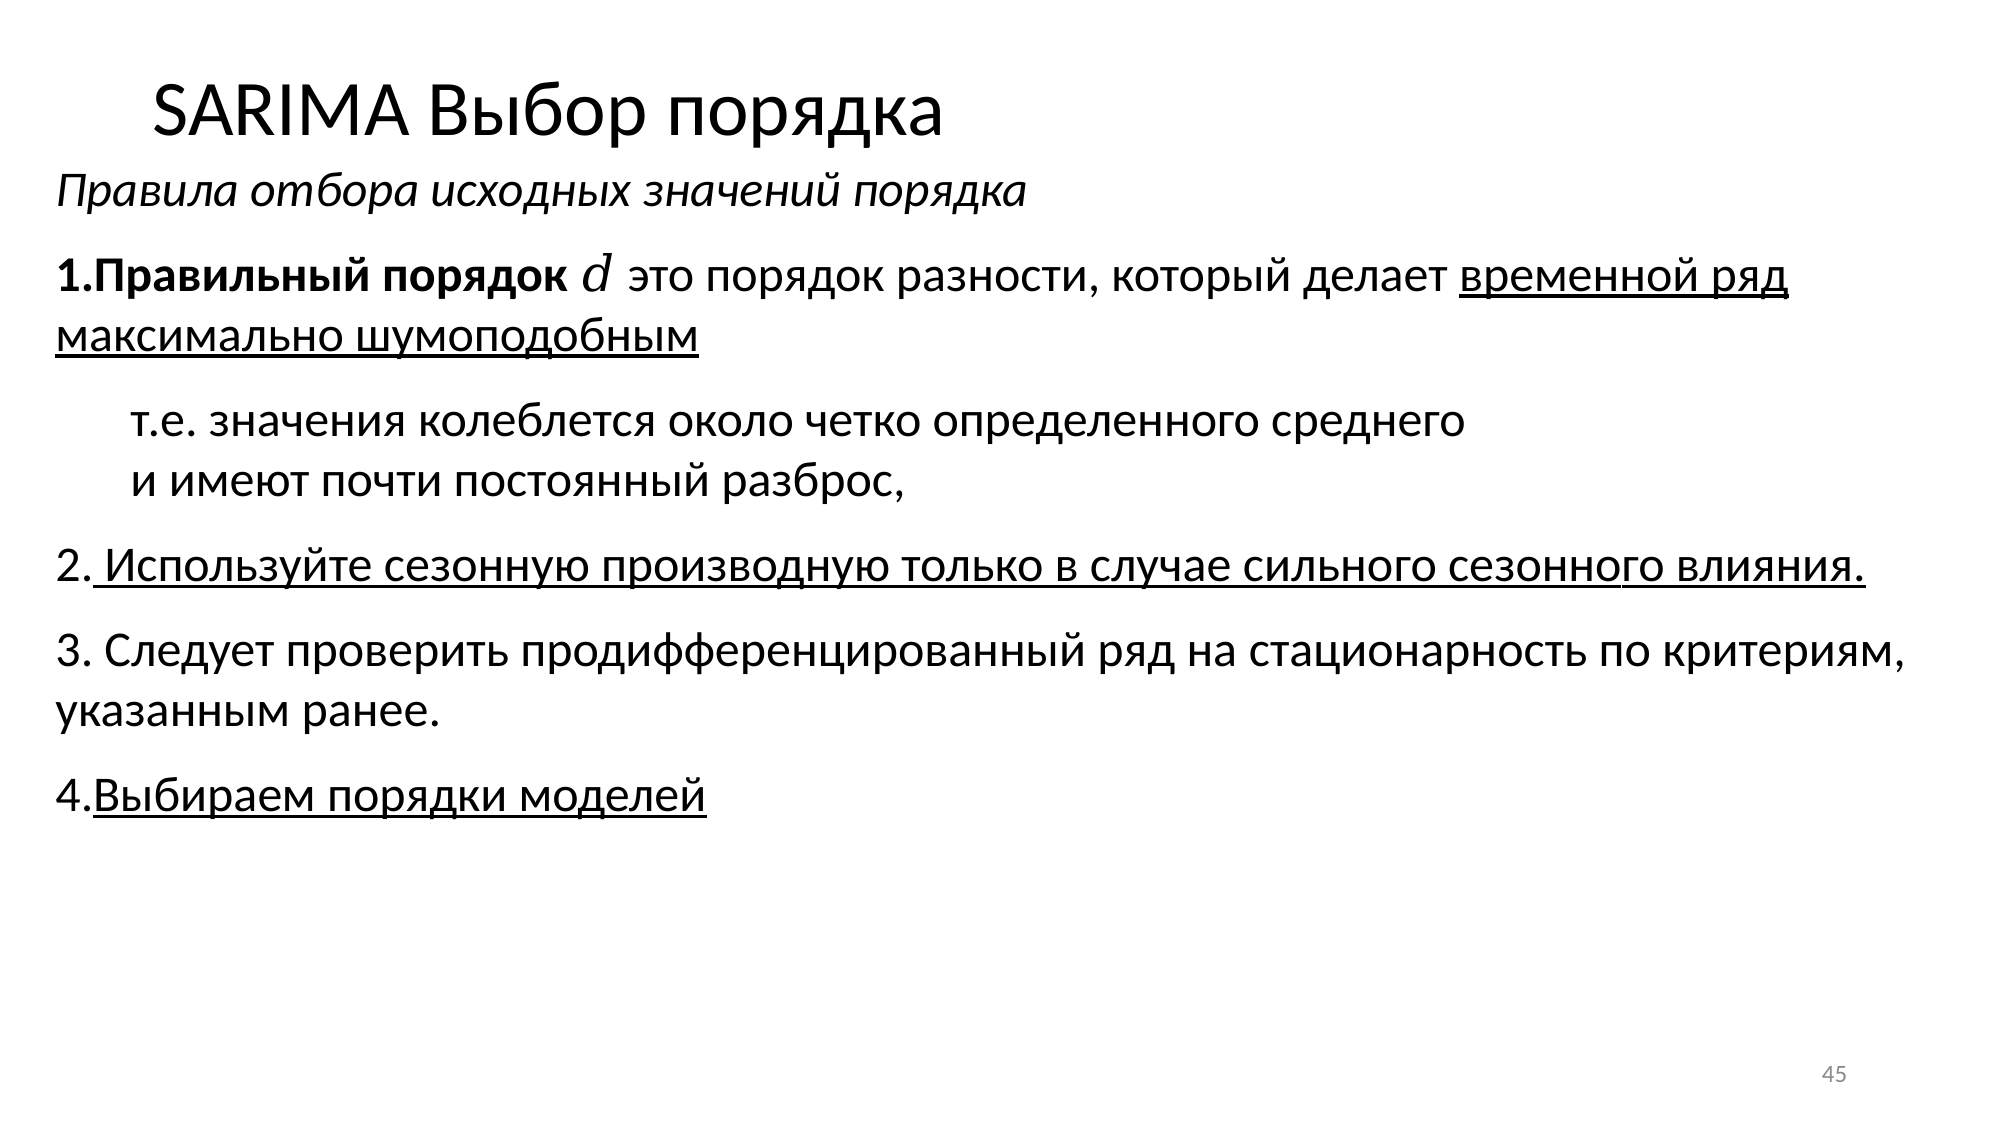

# SARIMA Выбор порядка
Правила отбора исходных значений порядка
Правильный порядок 𝑑 это порядок разности, который делает временной ряд максимально шумоподобным
т.е. значения колеблется около четко определенного среднего
и имеют почти постоянный разброс,
 Используйте сезонную производную только в случае сильного сезонного влияния.
 Следует проверить продифференцированный ряд на стационарность по критериям, указанным ранее.
Выбираем порядки моделей
45